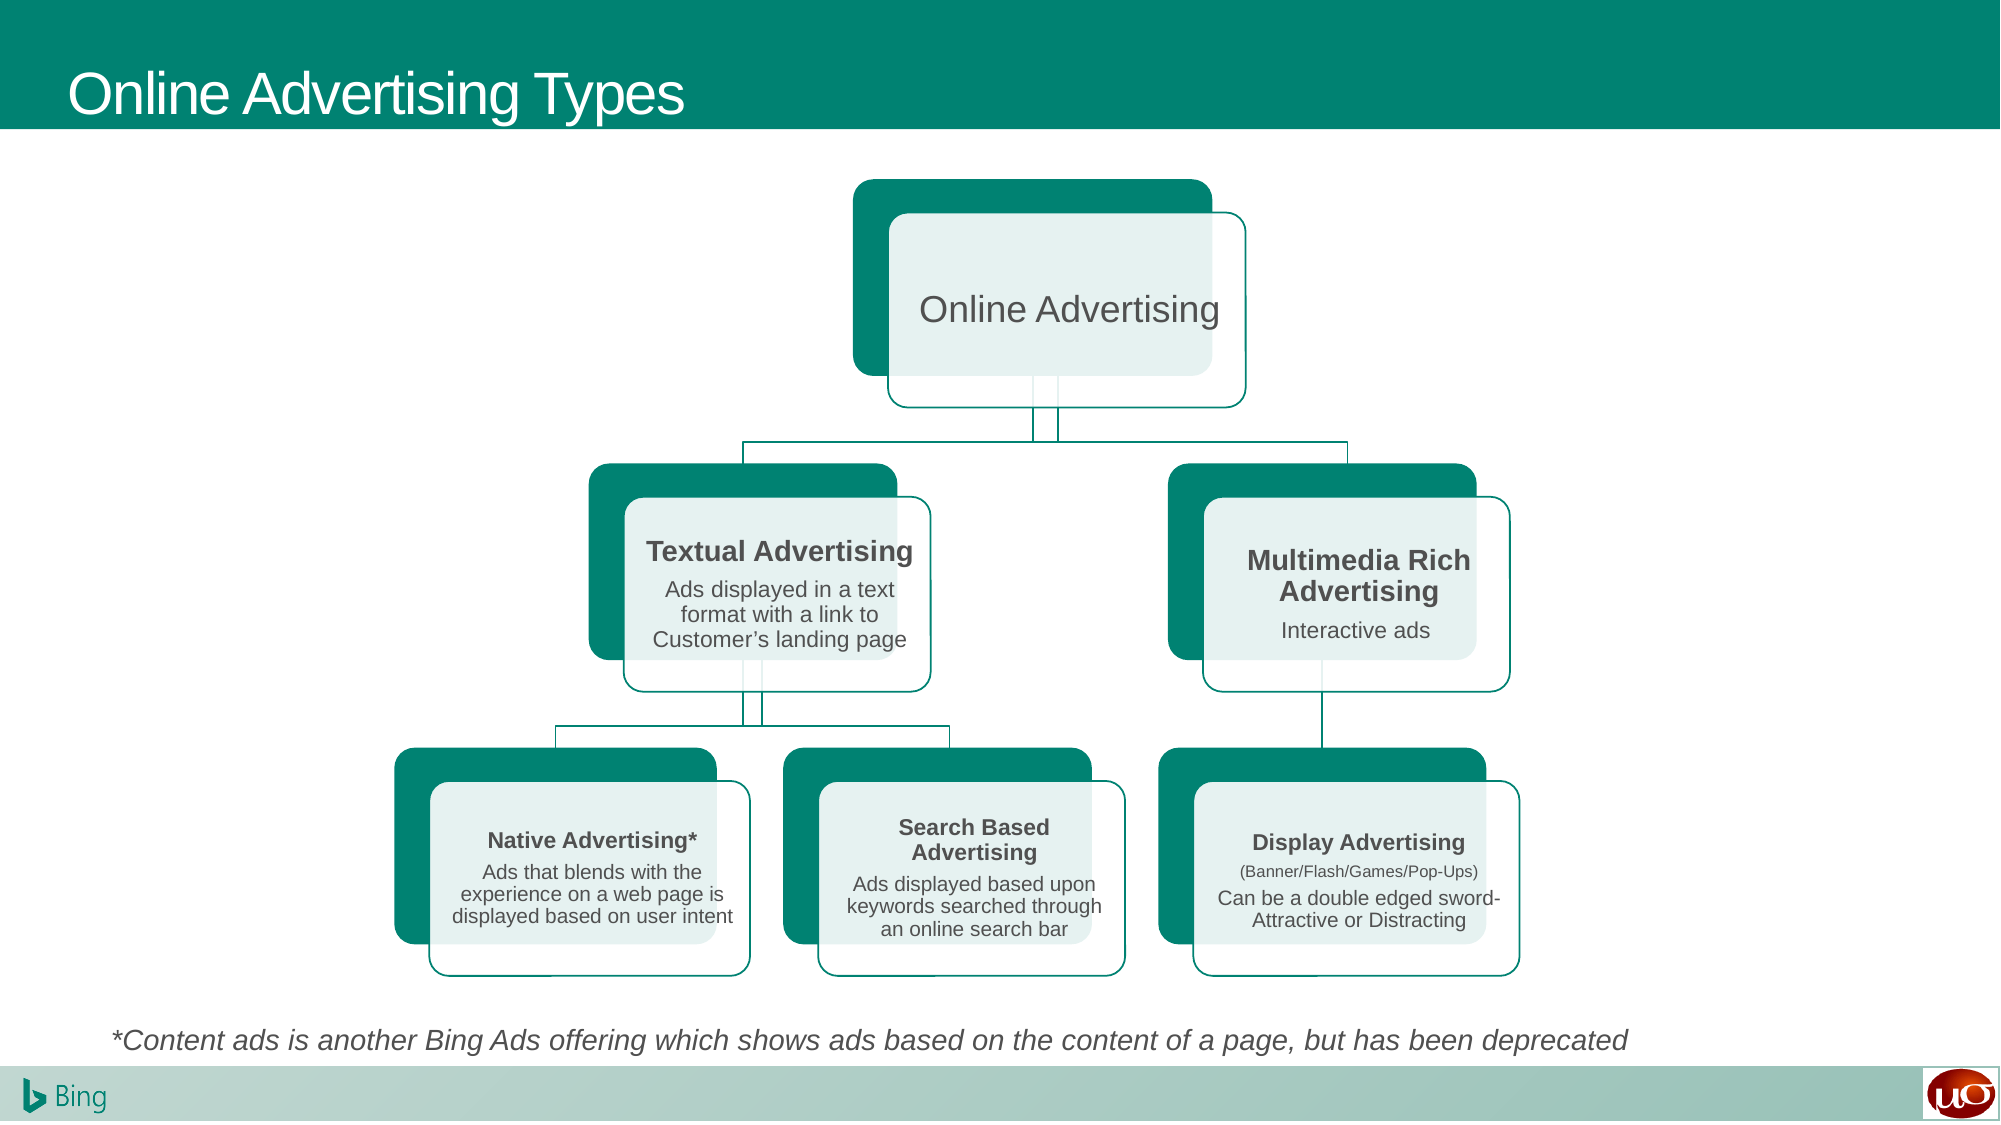

# Online Advertising Types
Online Advertising
Textual Advertising
Ads displayed in a text format with a link to Customer’s landing page
Native Advertising*
Ads that blends with the experience on a web page is displayed based on user intent
Search Based Advertising
Ads displayed based upon keywords searched through an online search bar
Multimedia Rich Advertising
Interactive ads

Display Advertising
(Banner/Flash/Games/Pop-Ups)
Can be a double edged sword- Attractive or Distracting

*Content ads is another Bing Ads offering which shows ads based on the content of a page, but has been deprecated